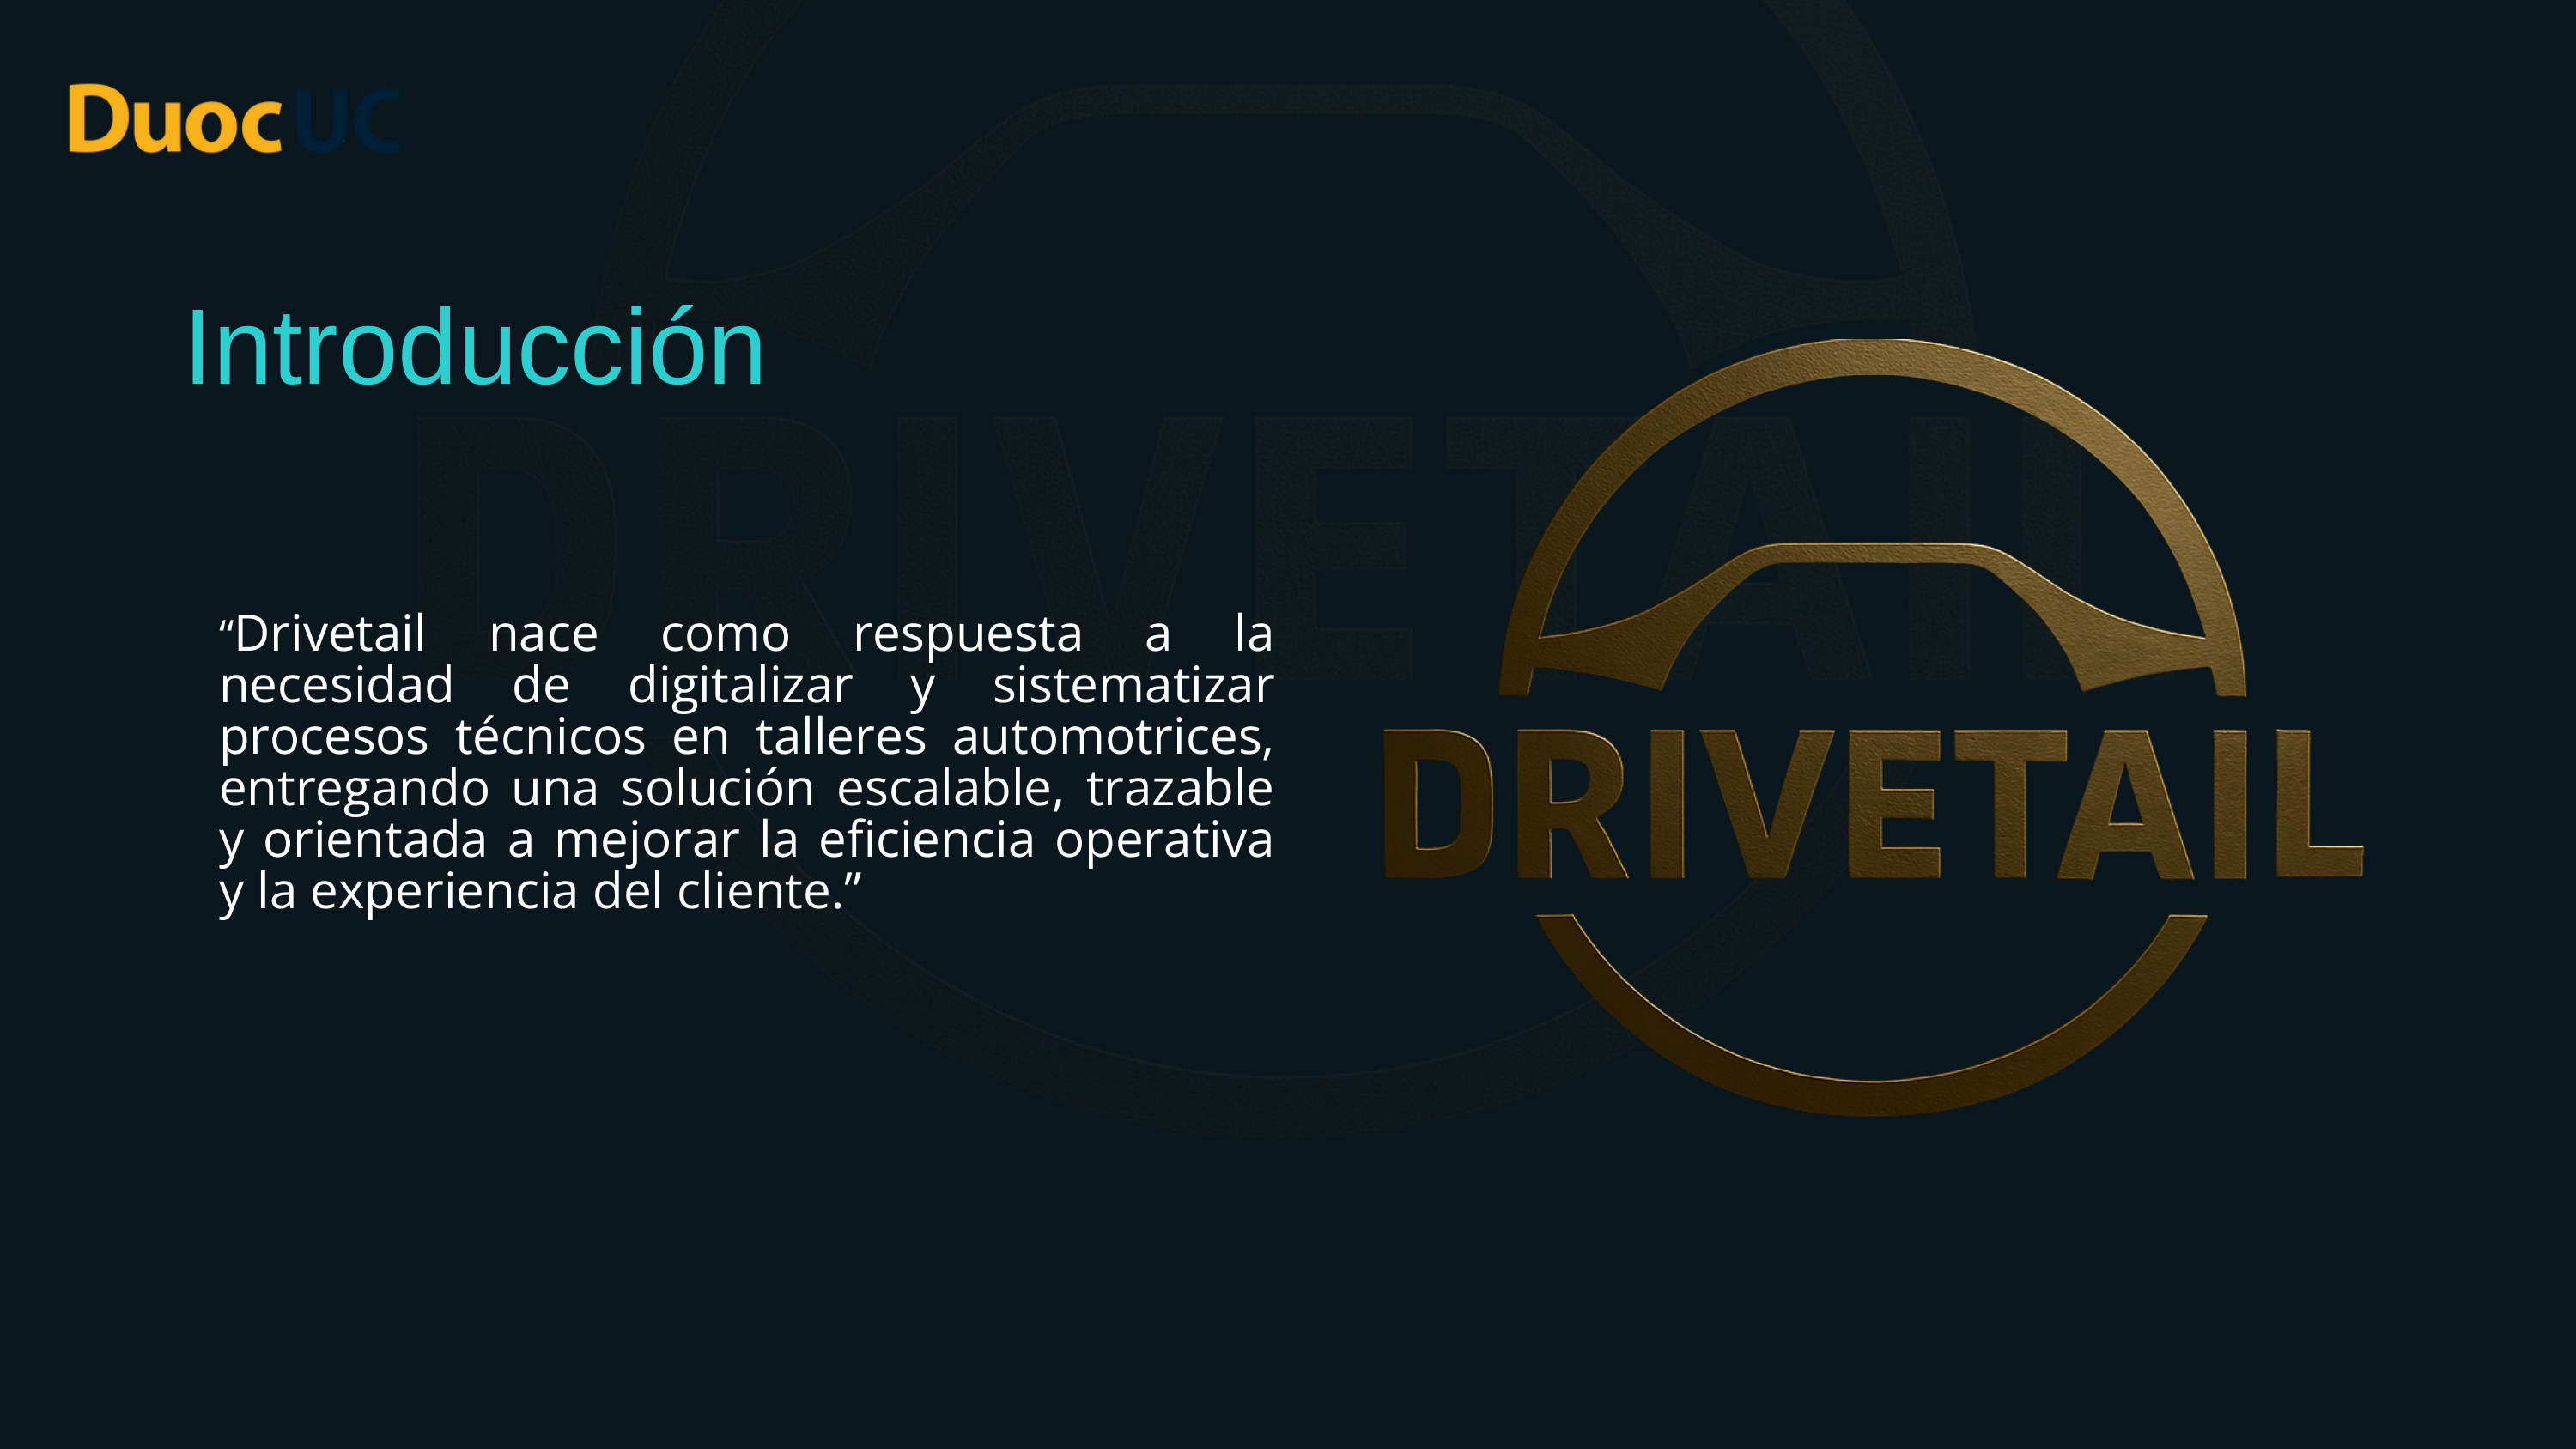

Introducción

“Drivetail nace como respuesta a la necesidad de digitalizar y sistematizar procesos técnicos en talleres automotrices, entregando una solución escalable, trazable y orientada a mejorar la eficiencia operativa y la experiencia del cliente.”